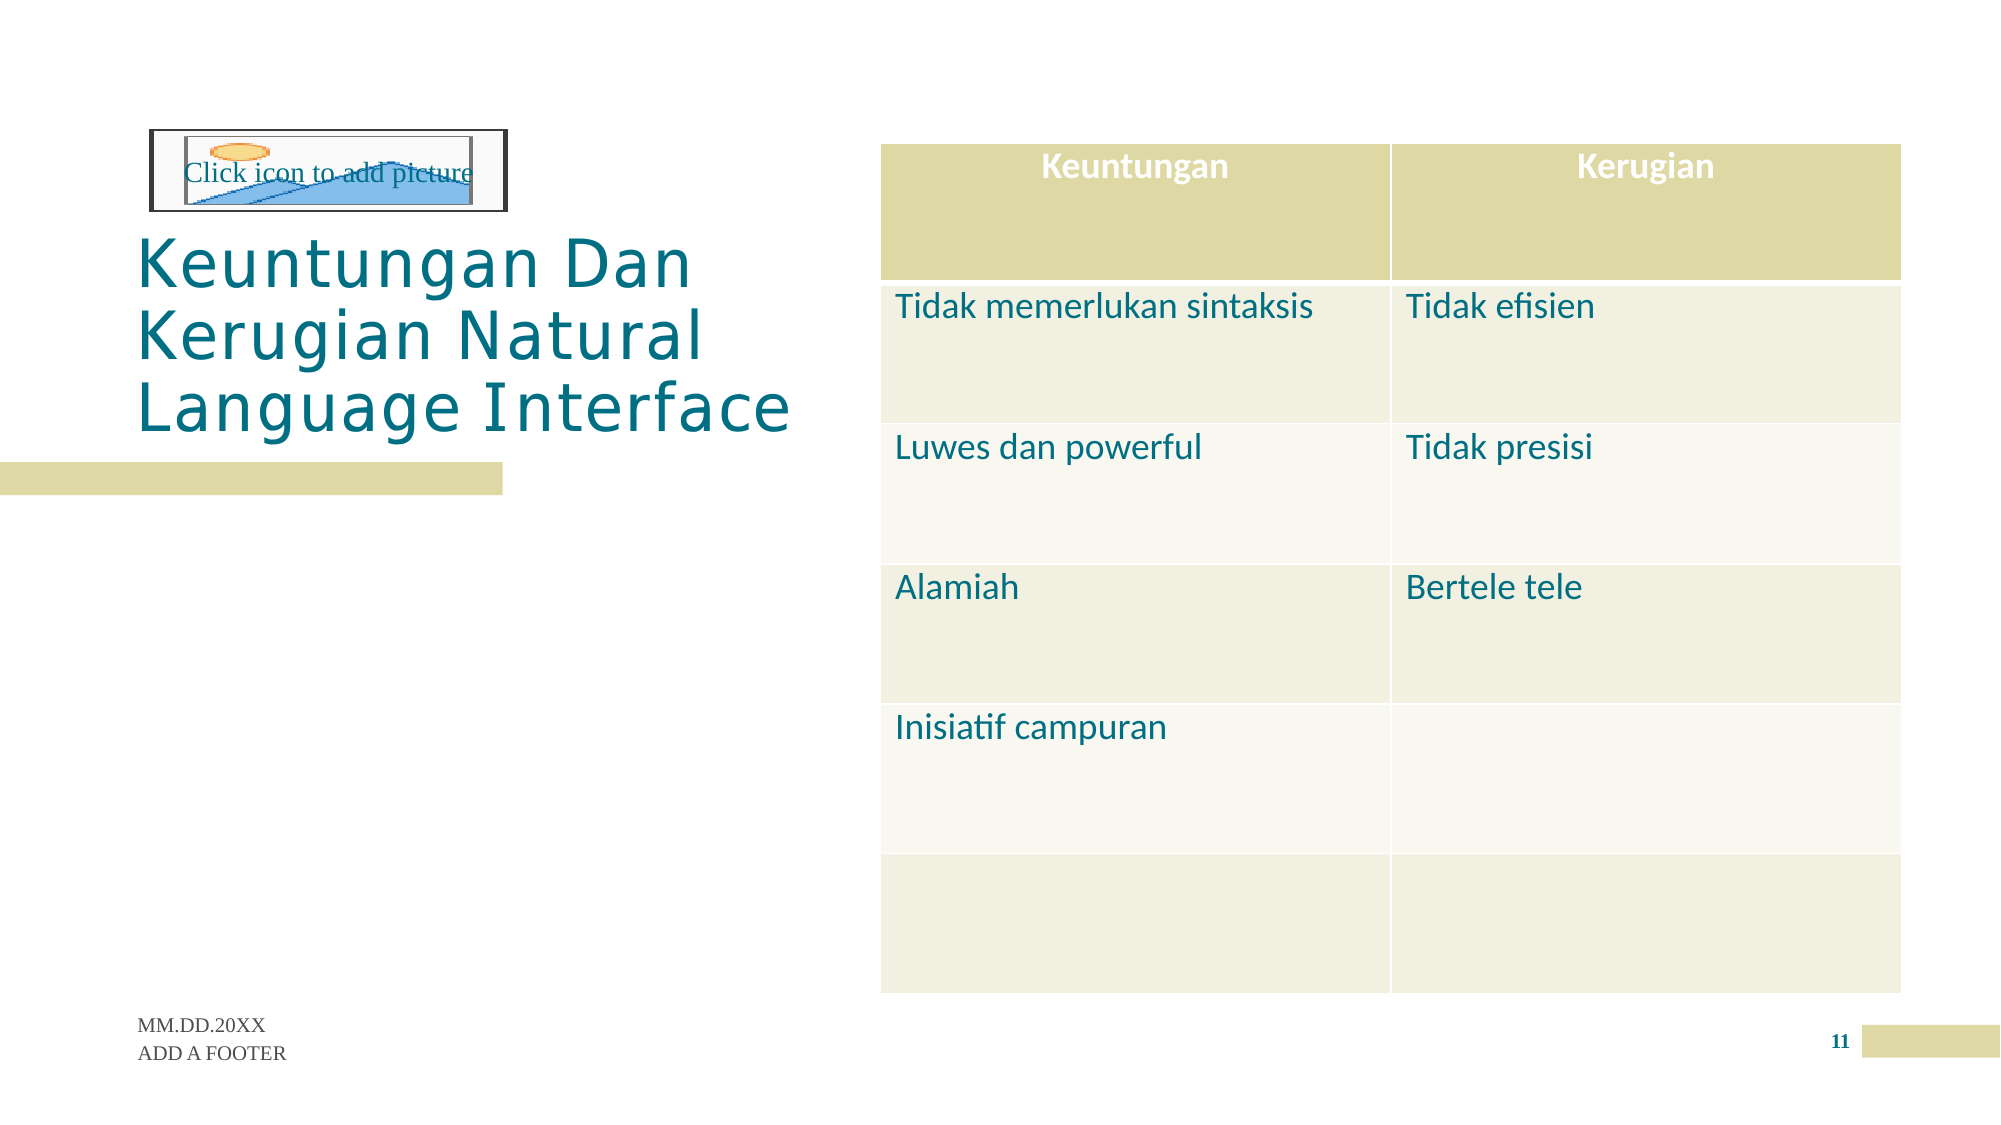

| Keuntungan | Kerugian |
| --- | --- |
| Tidak memerlukan sintaksis | Tidak efisien |
| Luwes dan powerful | Tidak presisi |
| Alamiah | Bertele tele |
| Inisiatif campuran |  |
|  |  |
# Keuntungan Dan Kerugian Natural Language Interface

MM.DD.20XX
11
ADD A FOOTER